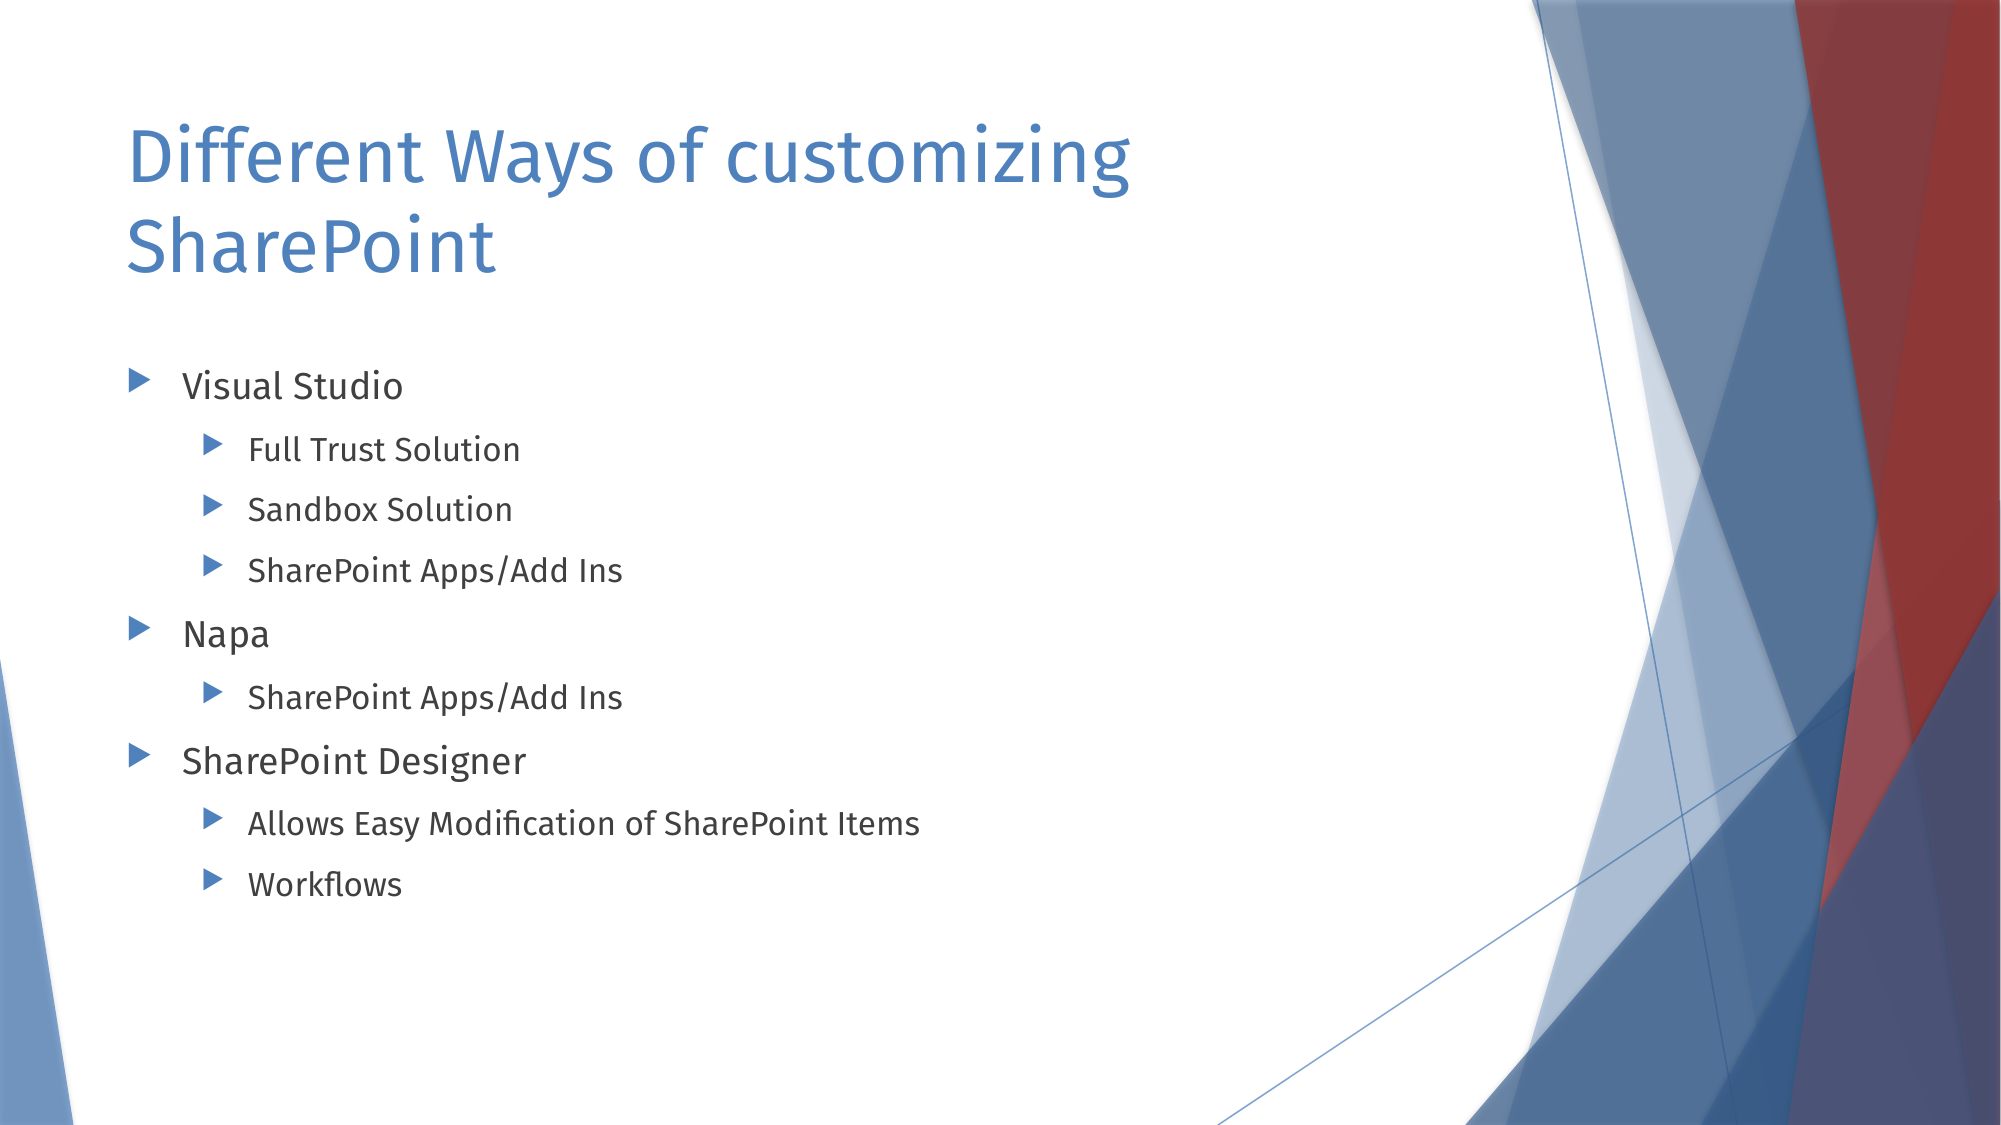

# Different Ways of customizing SharePoint
Visual Studio
Full Trust Solution
Sandbox Solution
SharePoint Apps/Add Ins
Napa
SharePoint Apps/Add Ins
SharePoint Designer
Allows Easy Modification of SharePoint Items
Workflows